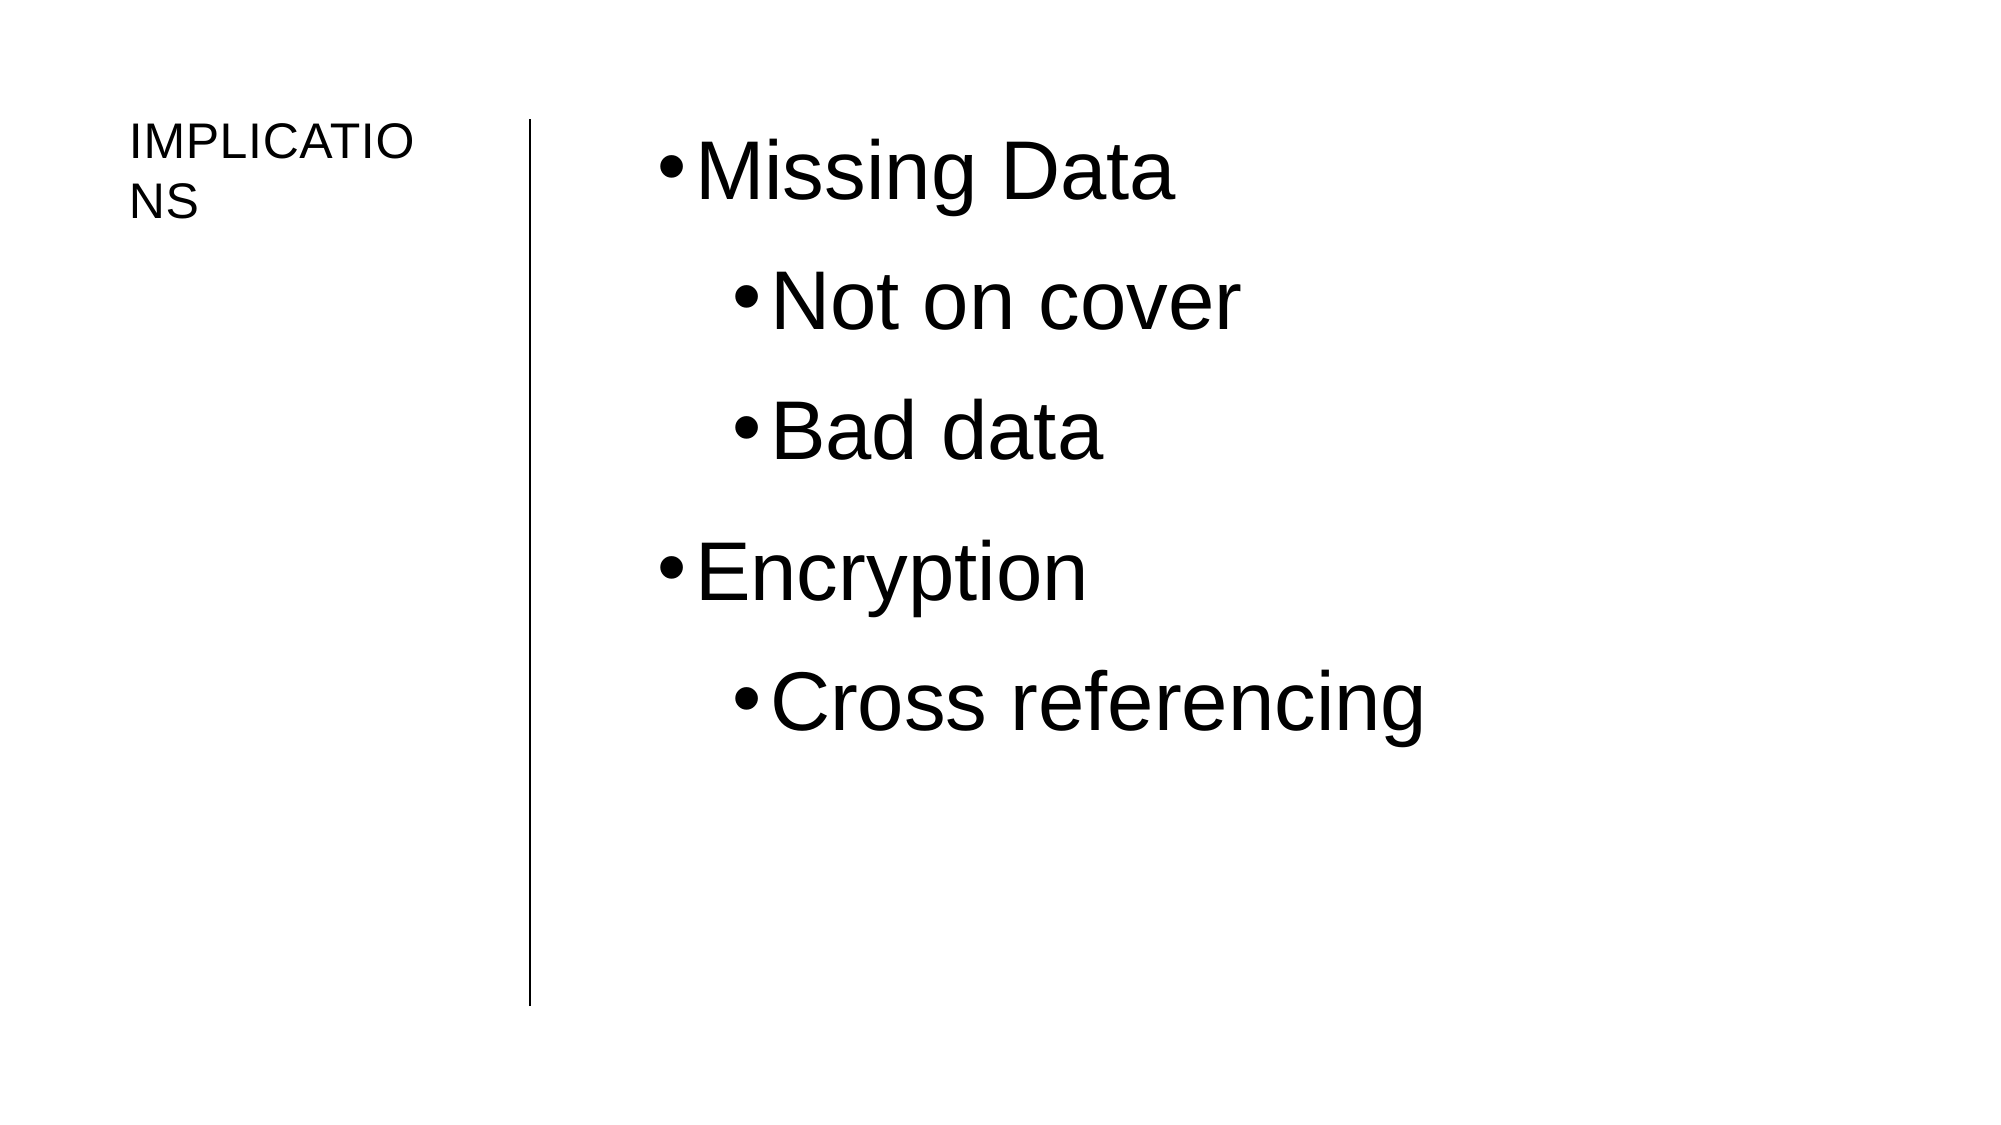

Missing Data
Not on cover
Bad data
Encryption
Cross referencing
# Implications